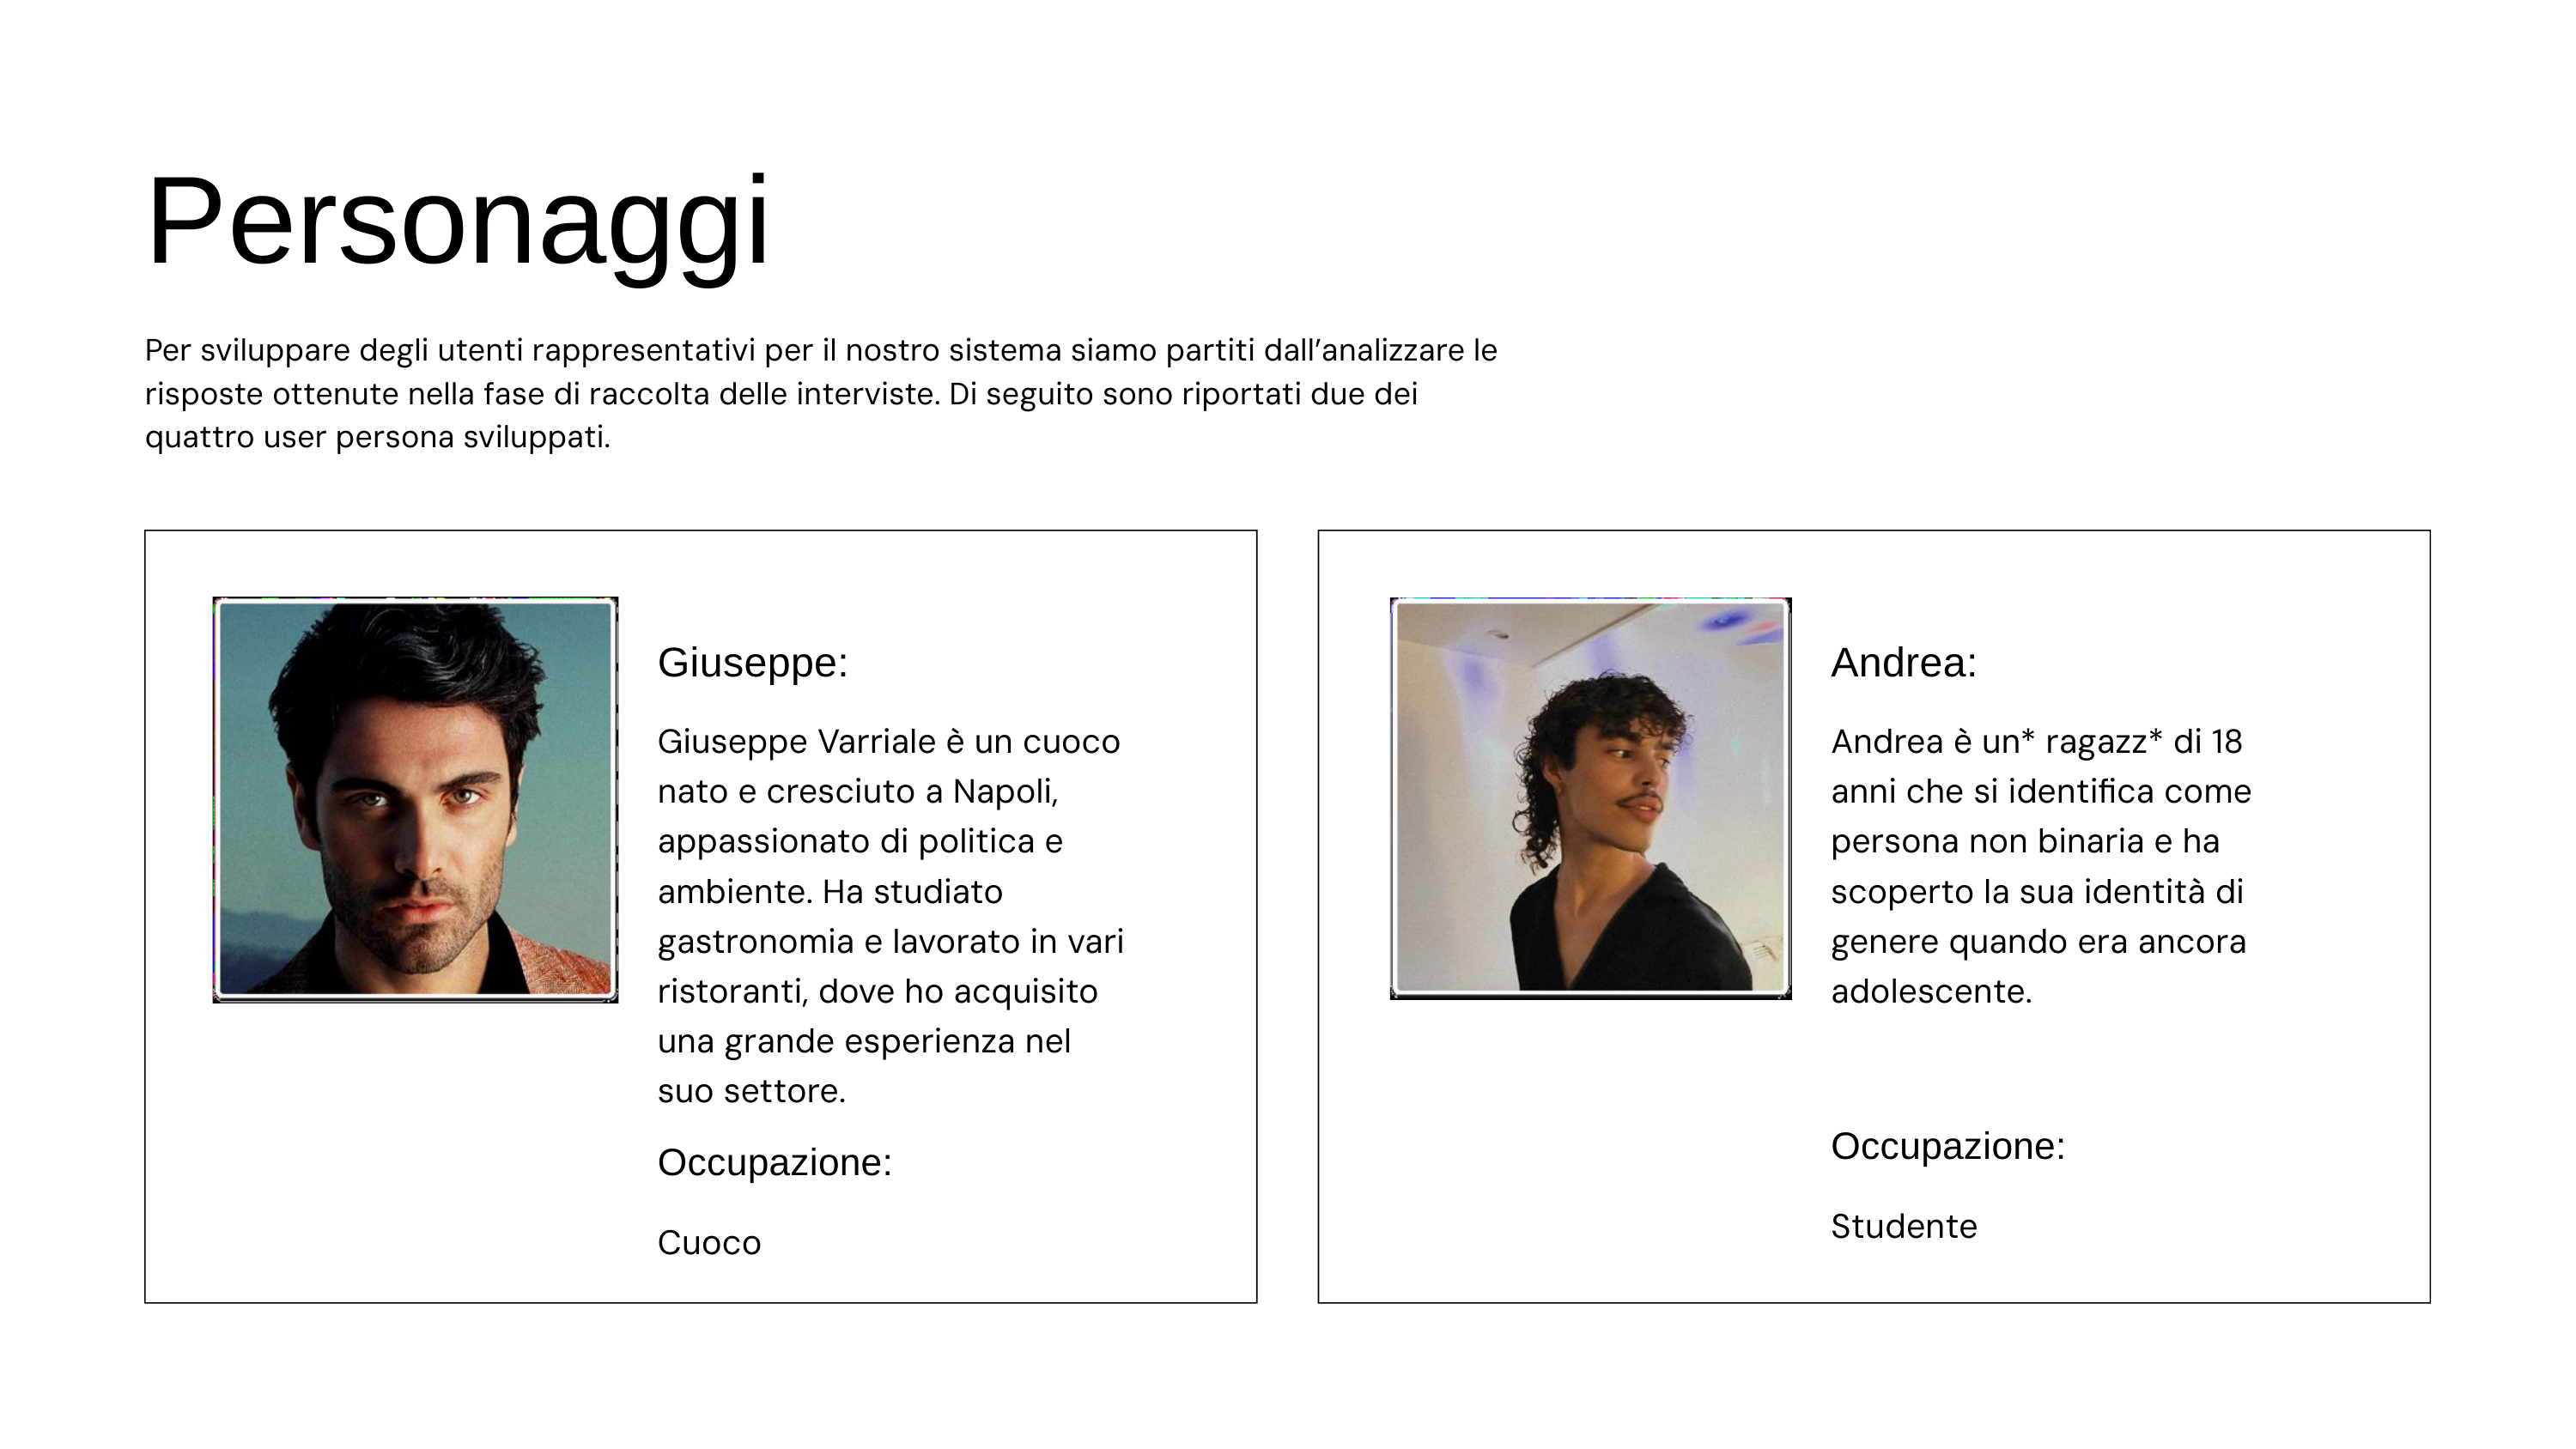

Personaggi
Per sviluppare degli utenti rappresentativi per il nostro sistema siamo partiti dall’analizzare le risposte ottenute nella fase di raccolta delle interviste. Di seguito sono riportati due dei quattro user persona sviluppati.

Giuseppe:
Giuseppe Varriale è un cuoco nato e cresciuto a Napoli, appassionato di politica e ambiente. Ha studiato gastronomia e lavorato in vari ristoranti, dove ho acquisito una grande esperienza nel suo settore.
Occupazione:
Cuoco
Andrea:
Andrea è un* ragazz* di 18 anni che si identifica come persona non binaria e ha scoperto la sua identità di genere quando era ancora adolescente.
Occupazione:
Studente